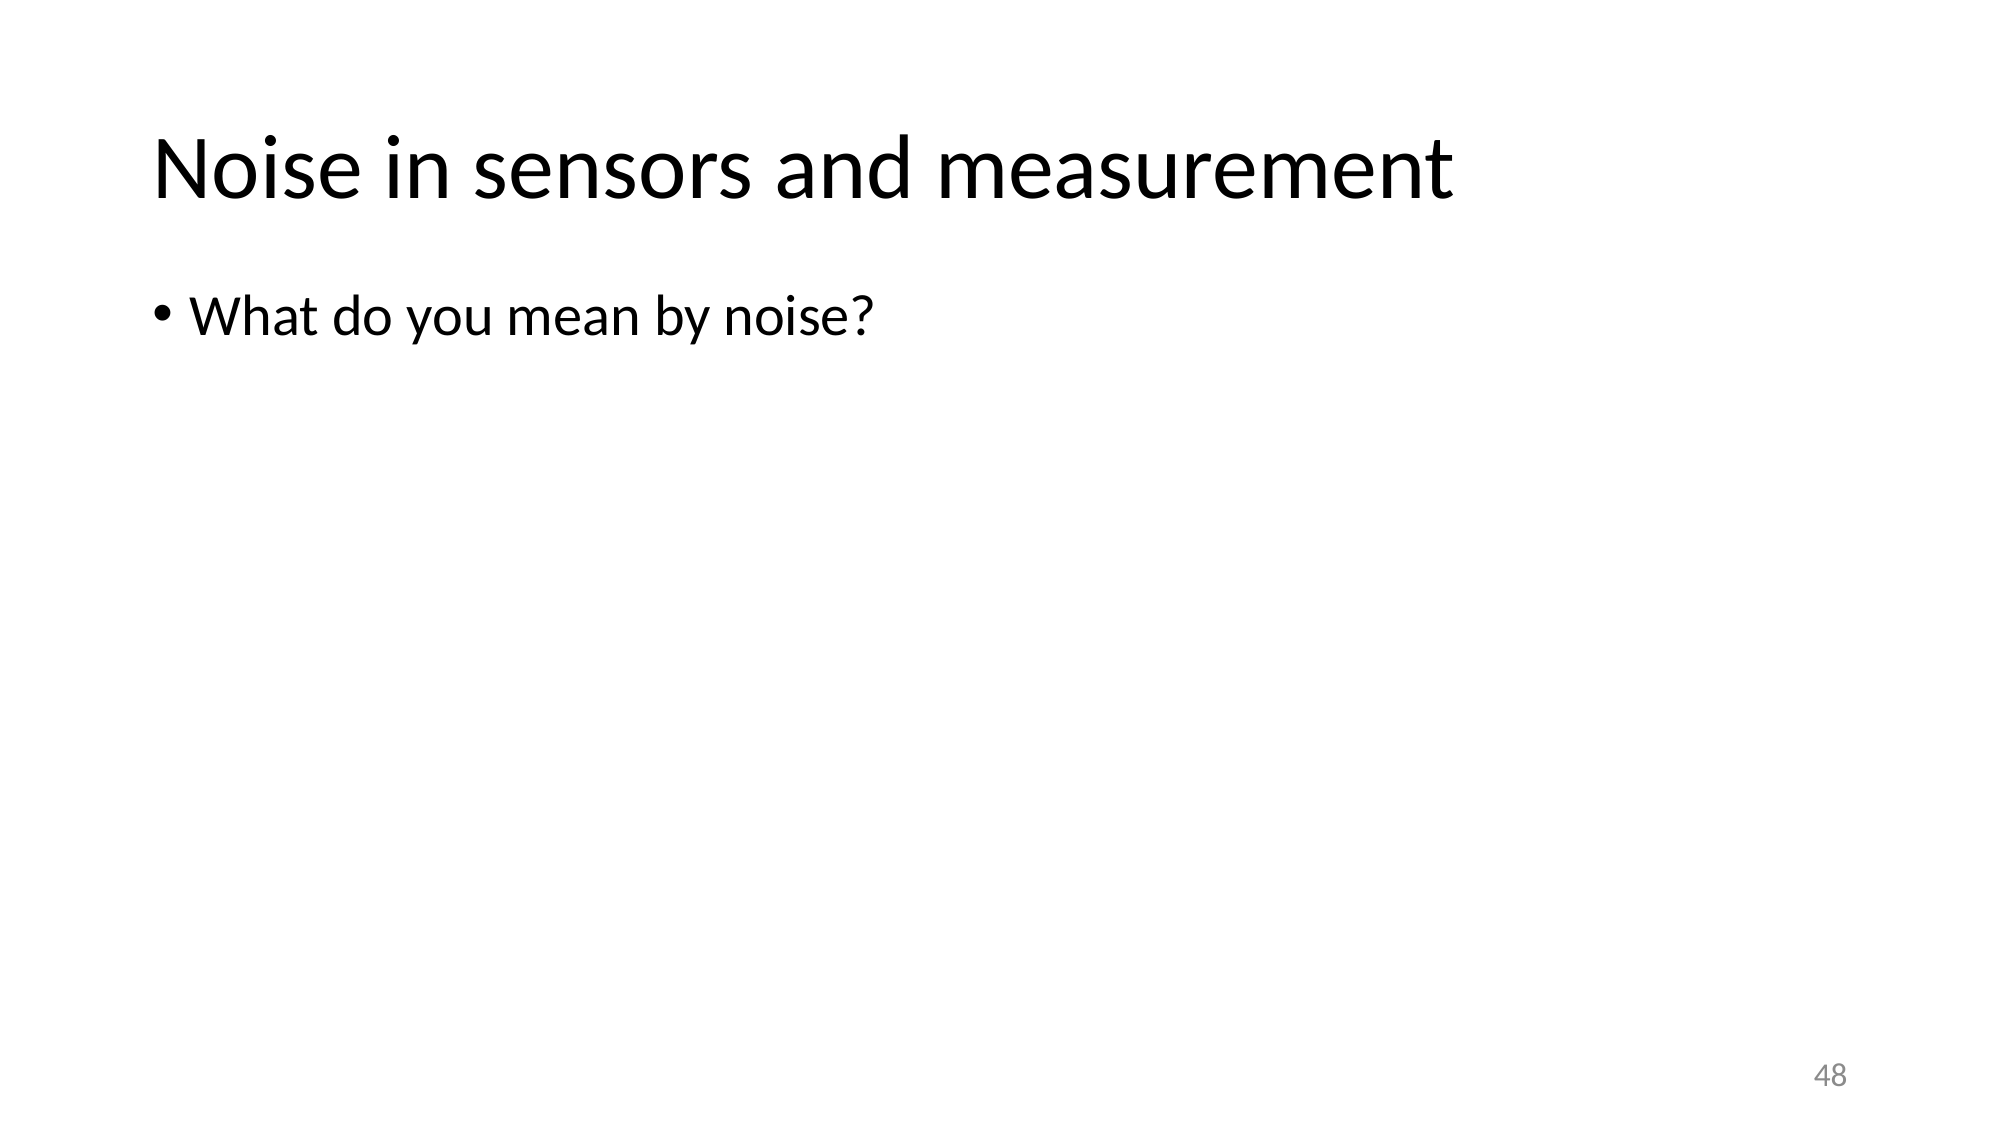

# Noise in sensors and measurement
What do you mean by noise?

48